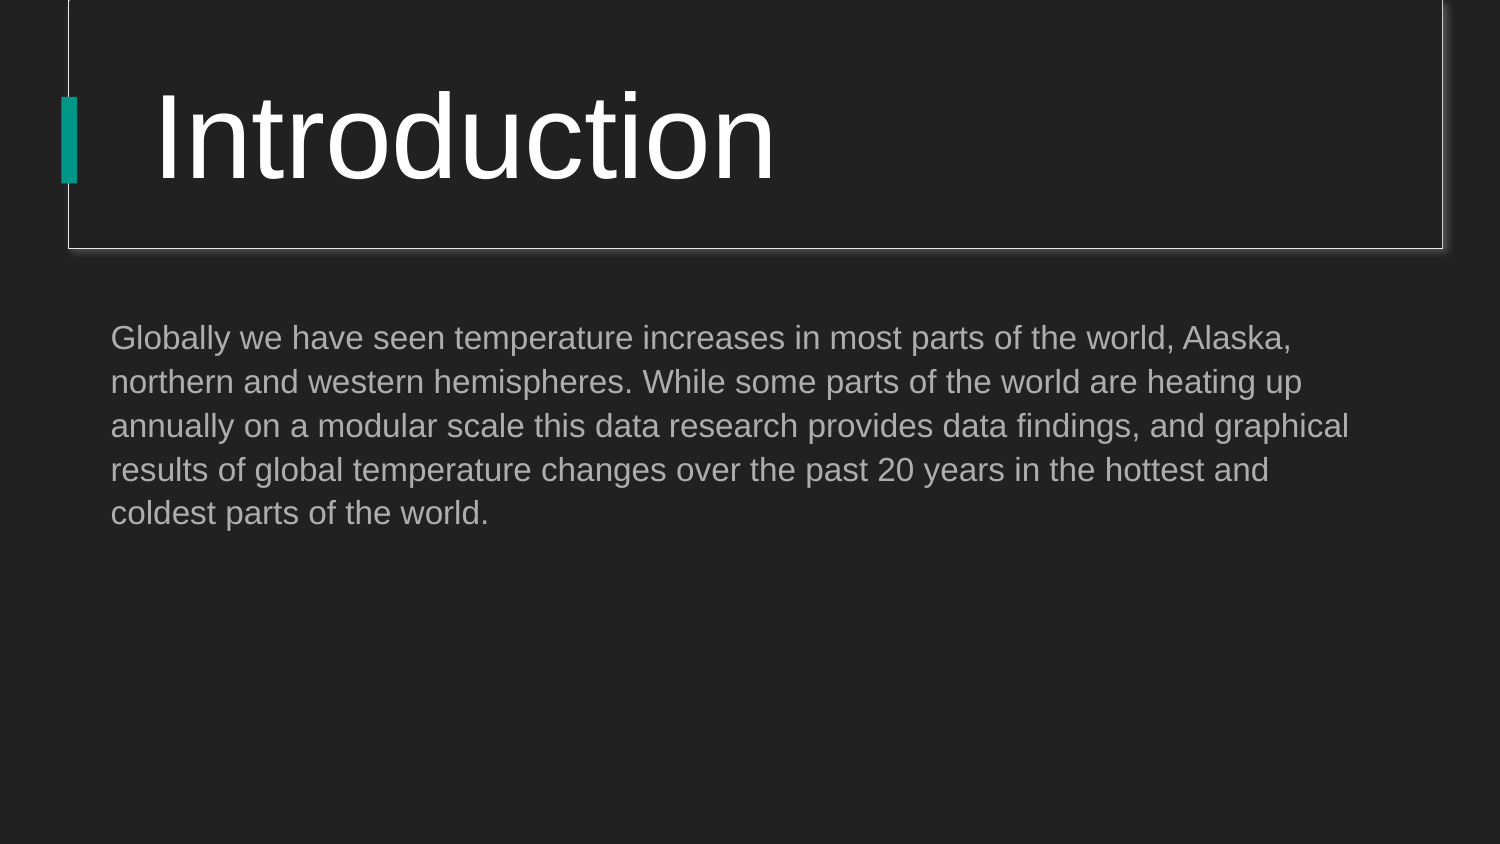

# Introduction
Globally we have seen temperature increases in most parts of the world, Alaska, northern and western hemispheres. While some parts of the world are heating up annually on a modular scale this data research provides data findings, and graphical results of global temperature changes over the past 20 years in the hottest and coldest parts of the world.